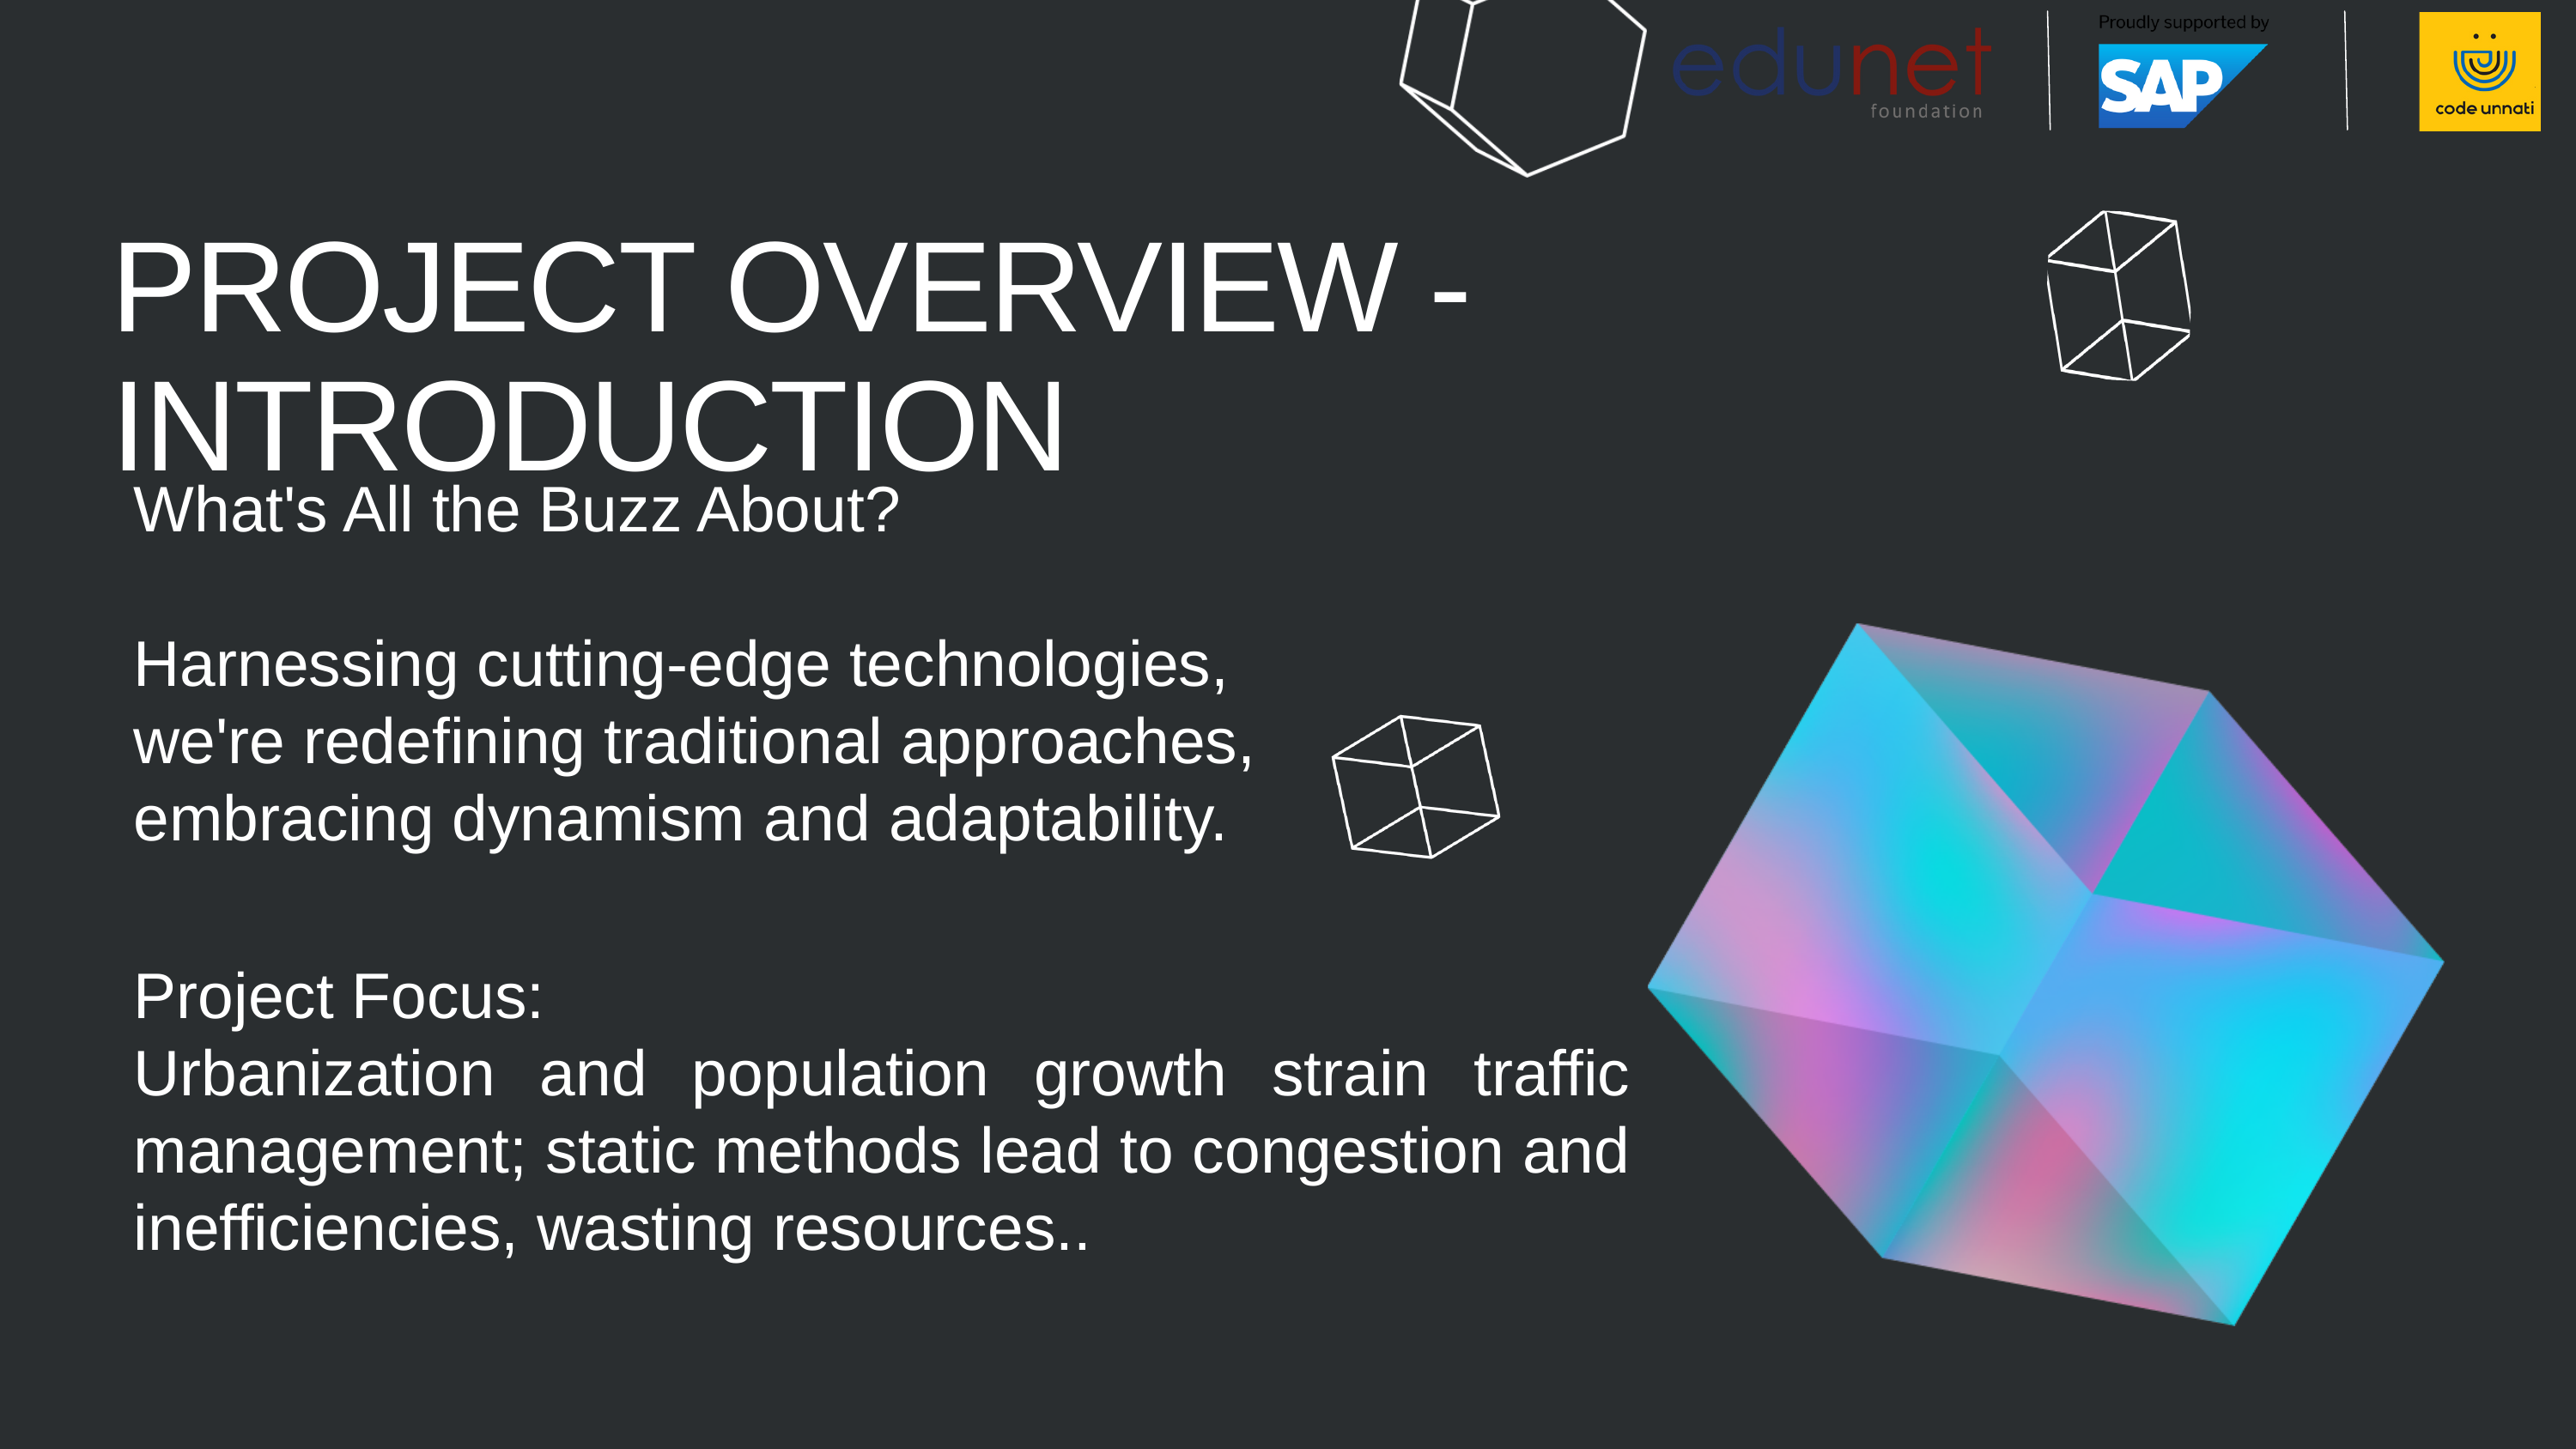

PROJECT OVERVIEW - INTRODUCTION

What's All the Buzz About?

Harnessing cutting-edge technologies, we're redefining traditional approaches, embracing dynamism and adaptability.

Project Focus:
Urbanization and population growth strain traffic management; static methods lead to congestion and inefficiencies, wasting resources..